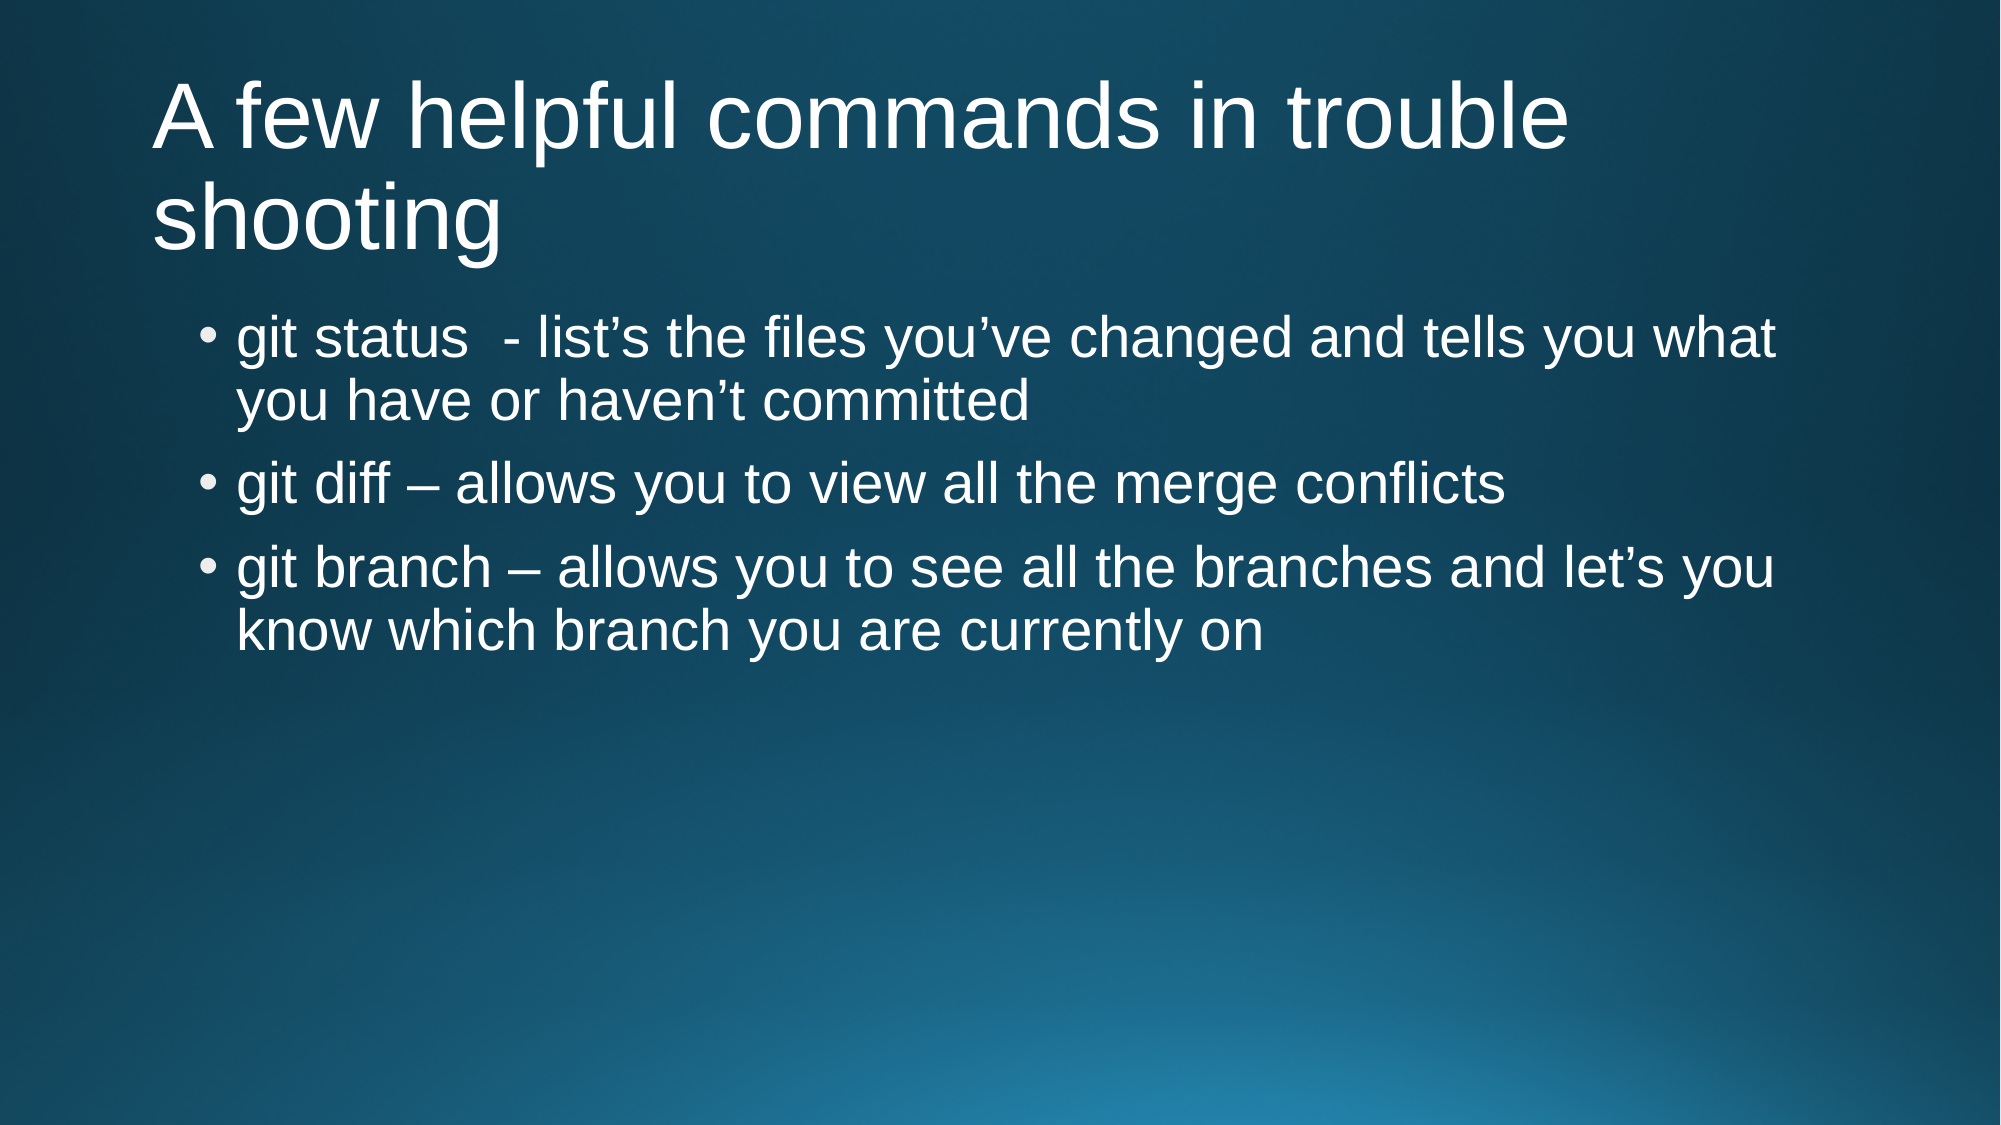

# A few helpful commands in trouble shooting
git status  - list’s the files you’ve changed and tells you what you have or haven’t committed
git diff – allows you to view all the merge conflicts
git branch – allows you to see all the branches and let’s you know which branch you are currently on